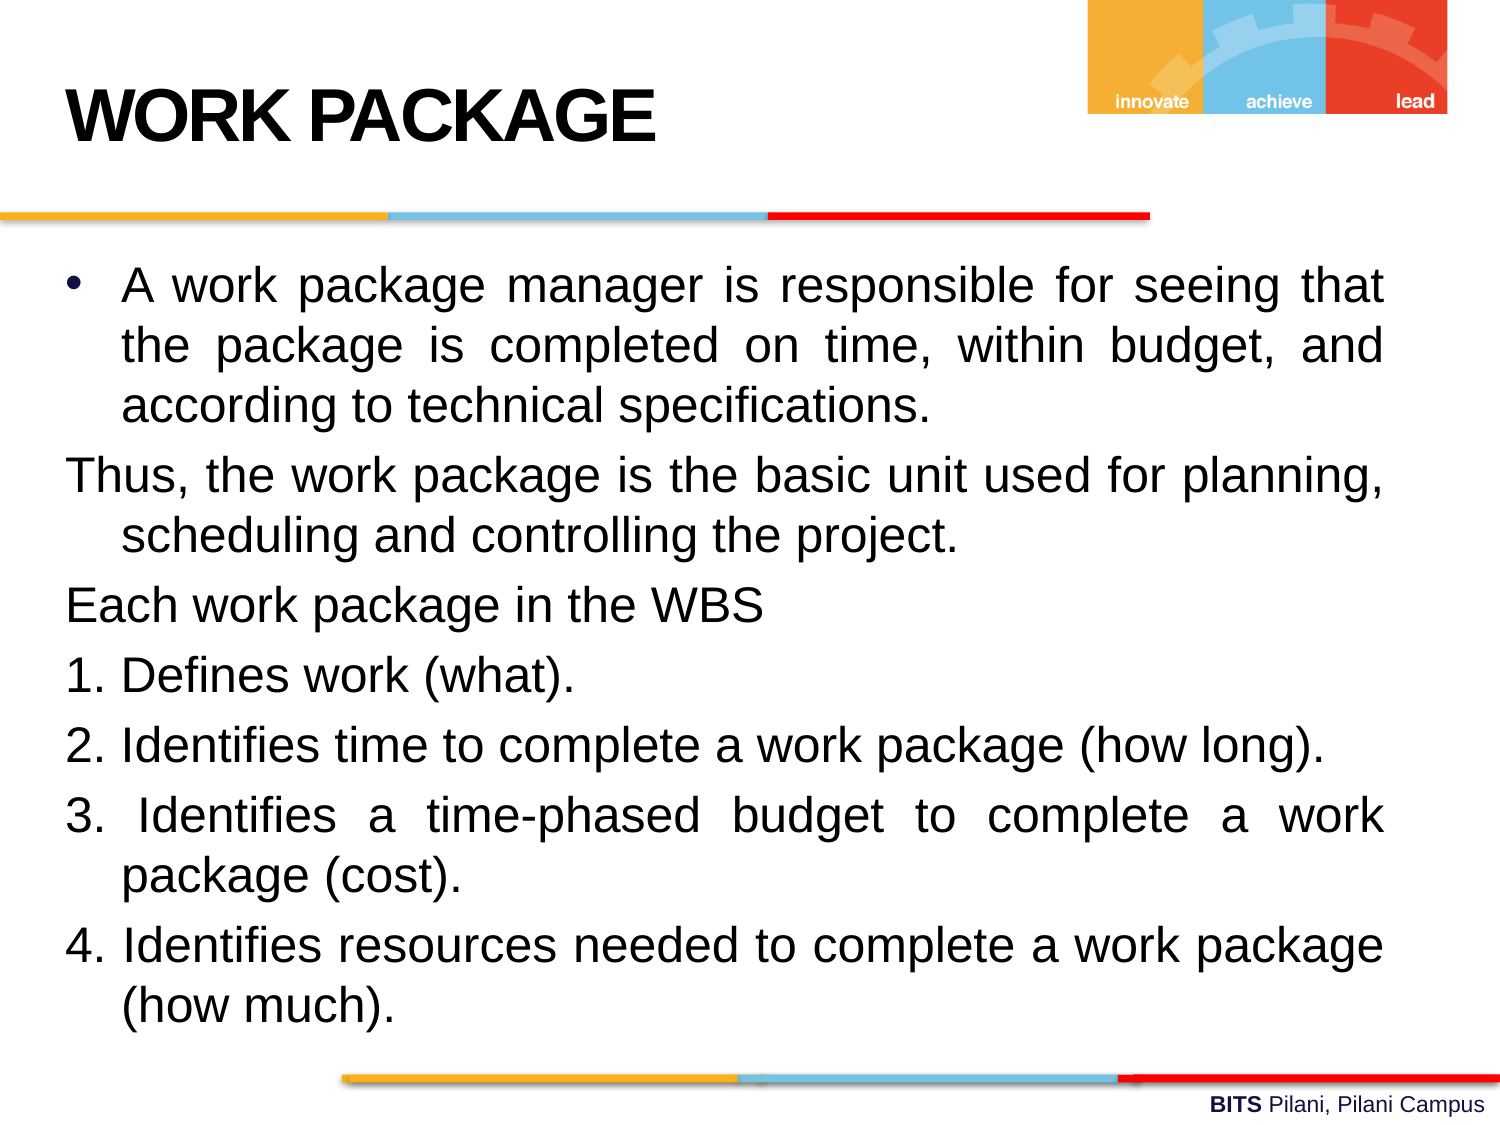

WORK PACKAGE
A work package manager is responsible for seeing that the package is completed on time, within budget, and according to technical specifications.
Thus, the work package is the basic unit used for planning, scheduling and controlling the project.
Each work package in the WBS
1. Defines work (what).
2. Identifies time to complete a work package (how long).
3. Identifies a time-phased budget to complete a work package (cost).
4. Identifies resources needed to complete a work package (how much).